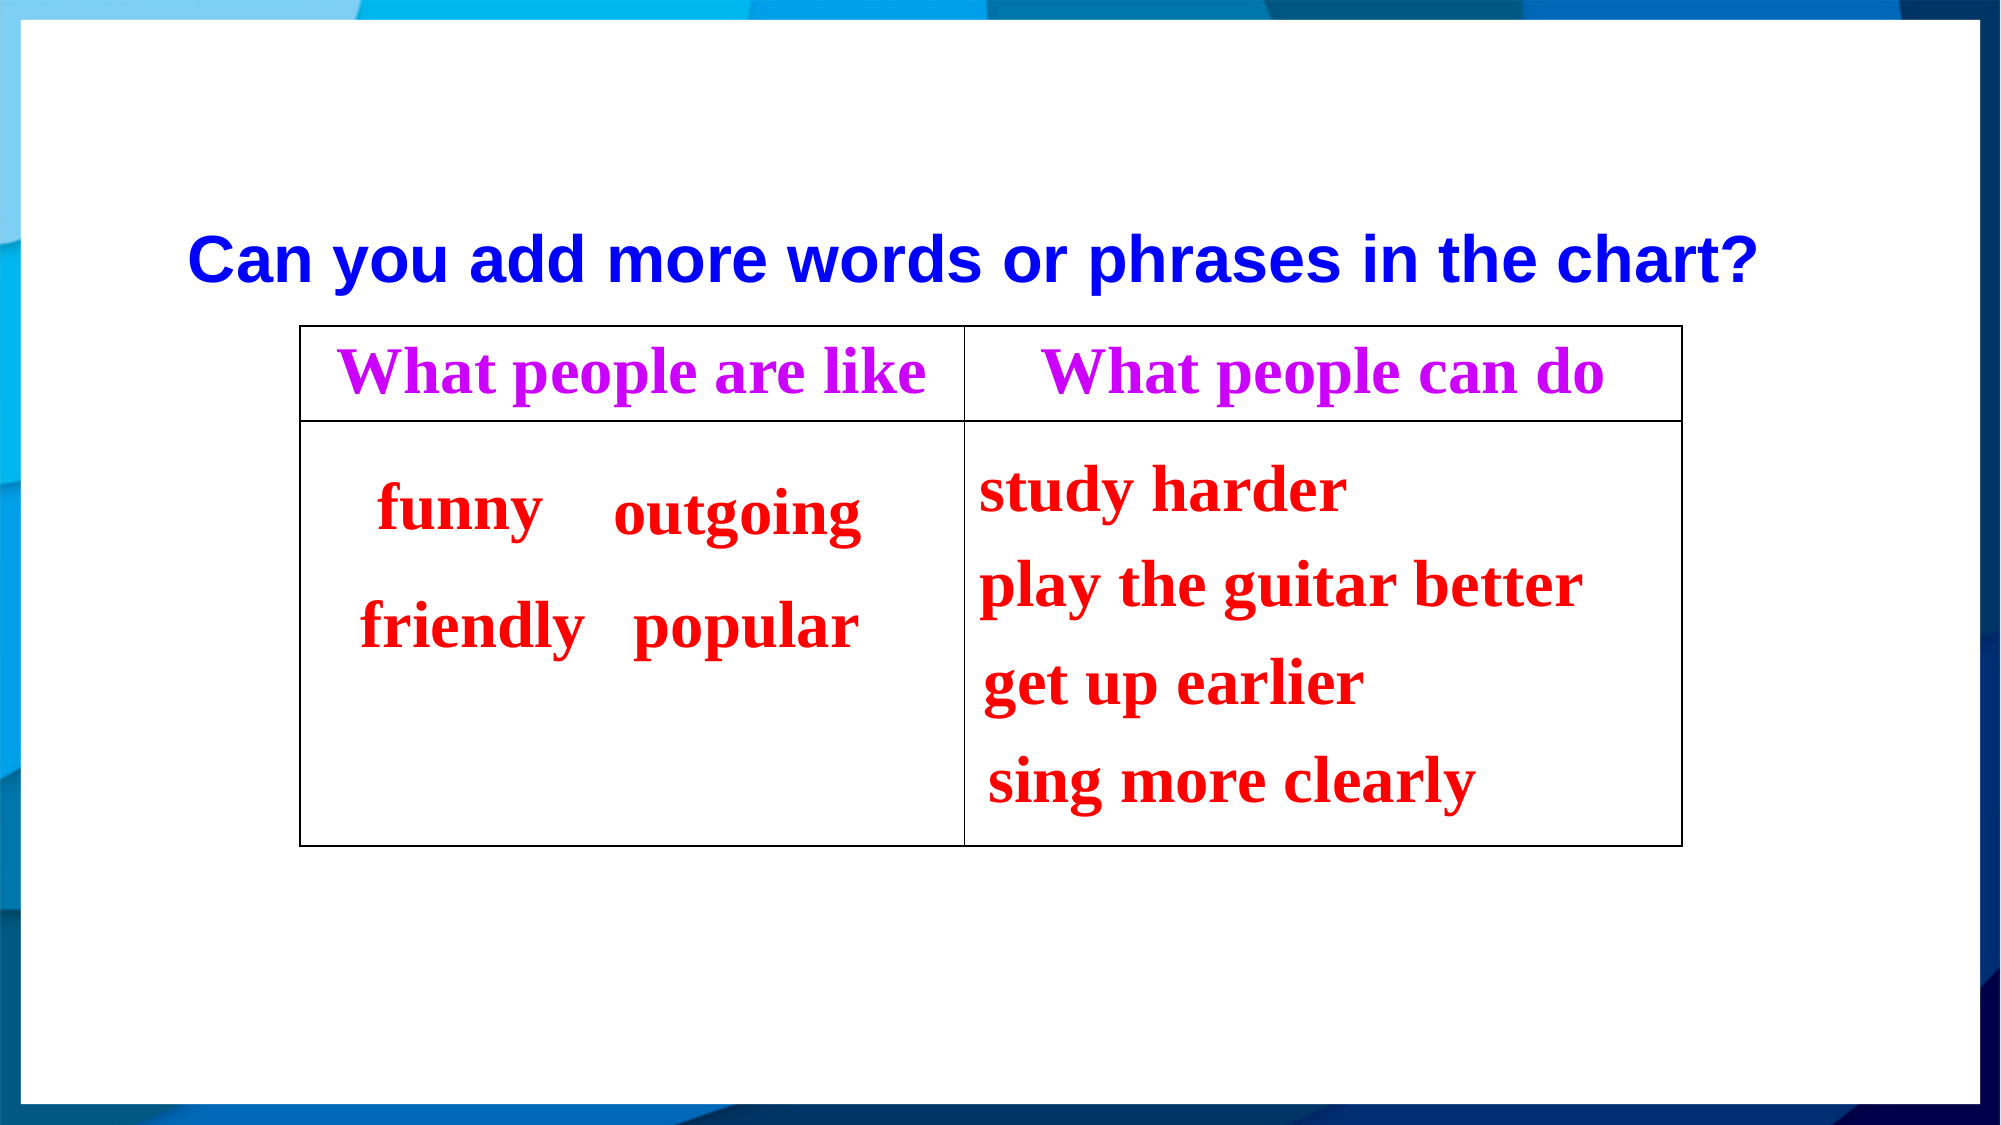

Can you add more words or phrases in the chart?
| What people are like | What people can do |
| --- | --- |
|  |  |
study harder
funny
outgoing
play the guitar better
friendly
popular
get up earlier
sing more clearly